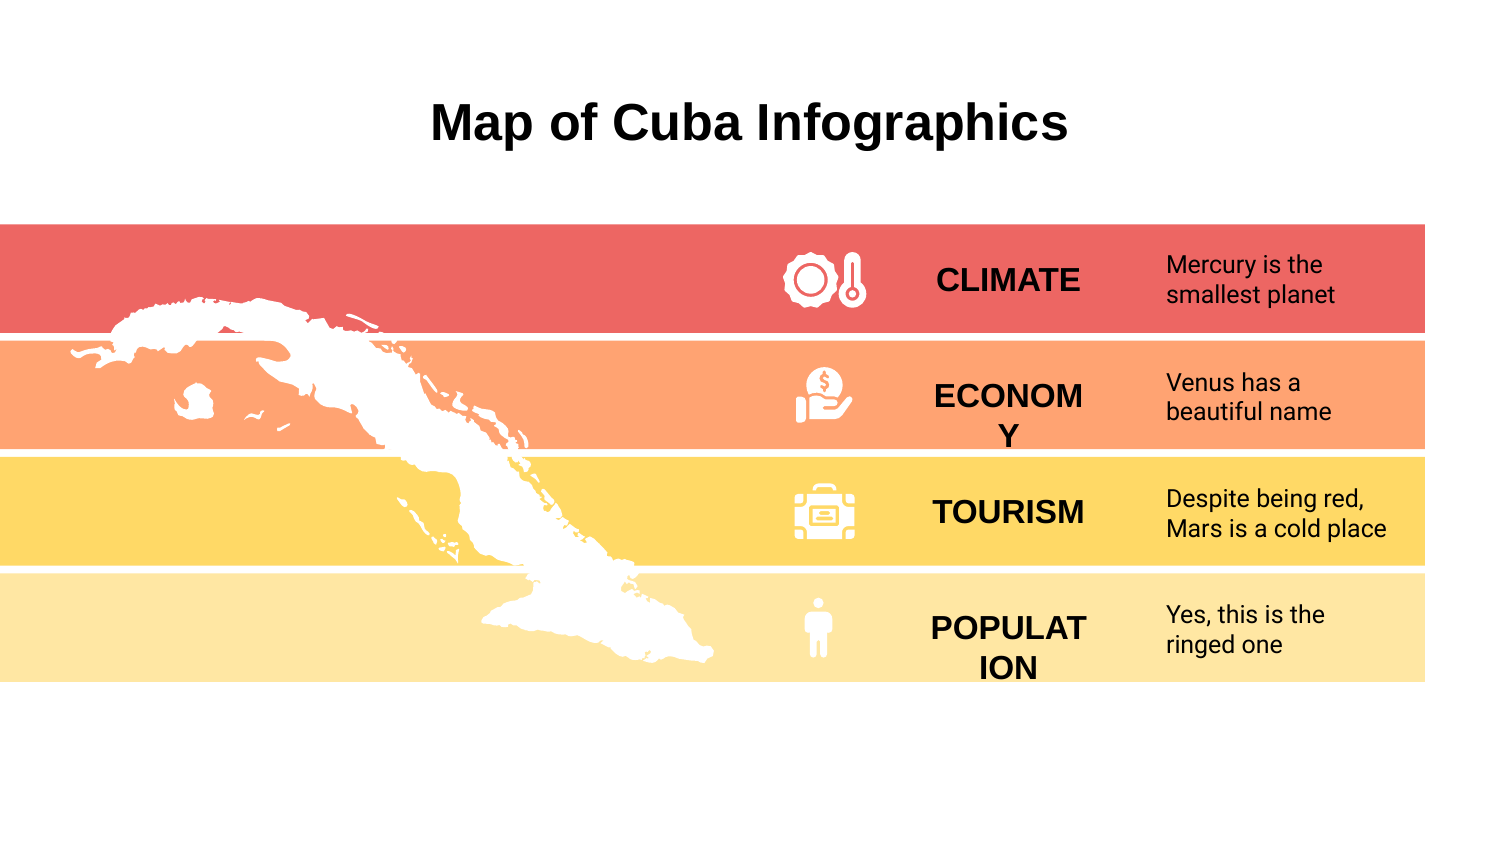

# Map of Cuba Infographics

Mercury is the smallest planet
CLIMATE

Venus has a beautiful name
ECONOMY

Despite being red, Mars is a cold place
TOURISM

Yes, this is the ringed one
POPULATION